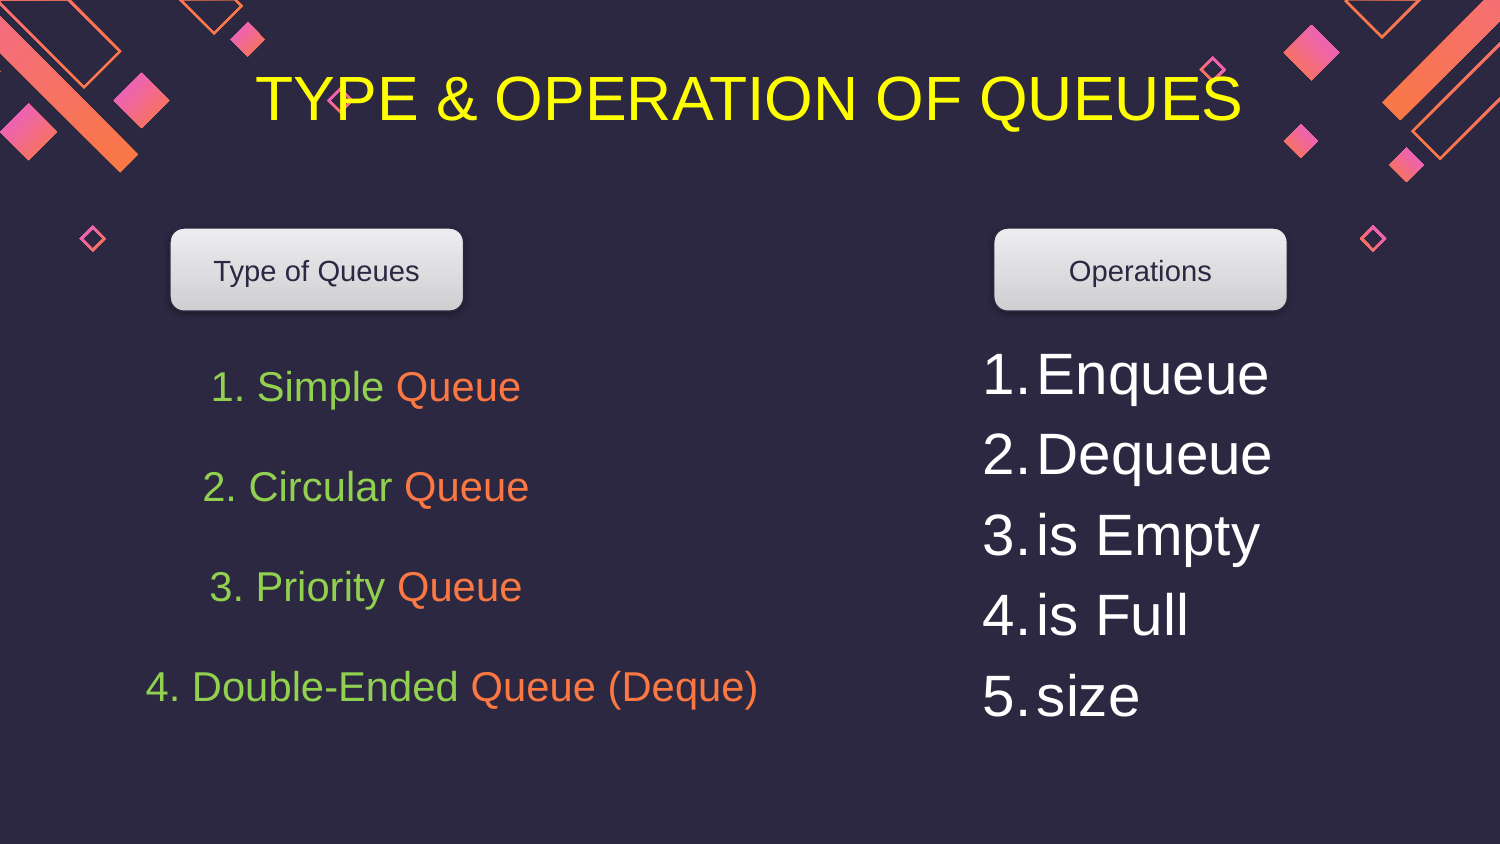

# TYPE & OPERATION OF QUEUES
Type of Queues
Operations
Enqueue
Dequeue
is Empty
is Full
size
1. Simple Queue

2. Circular Queue

3. Priority Queue

               4. Double-Ended Queue (Deque)